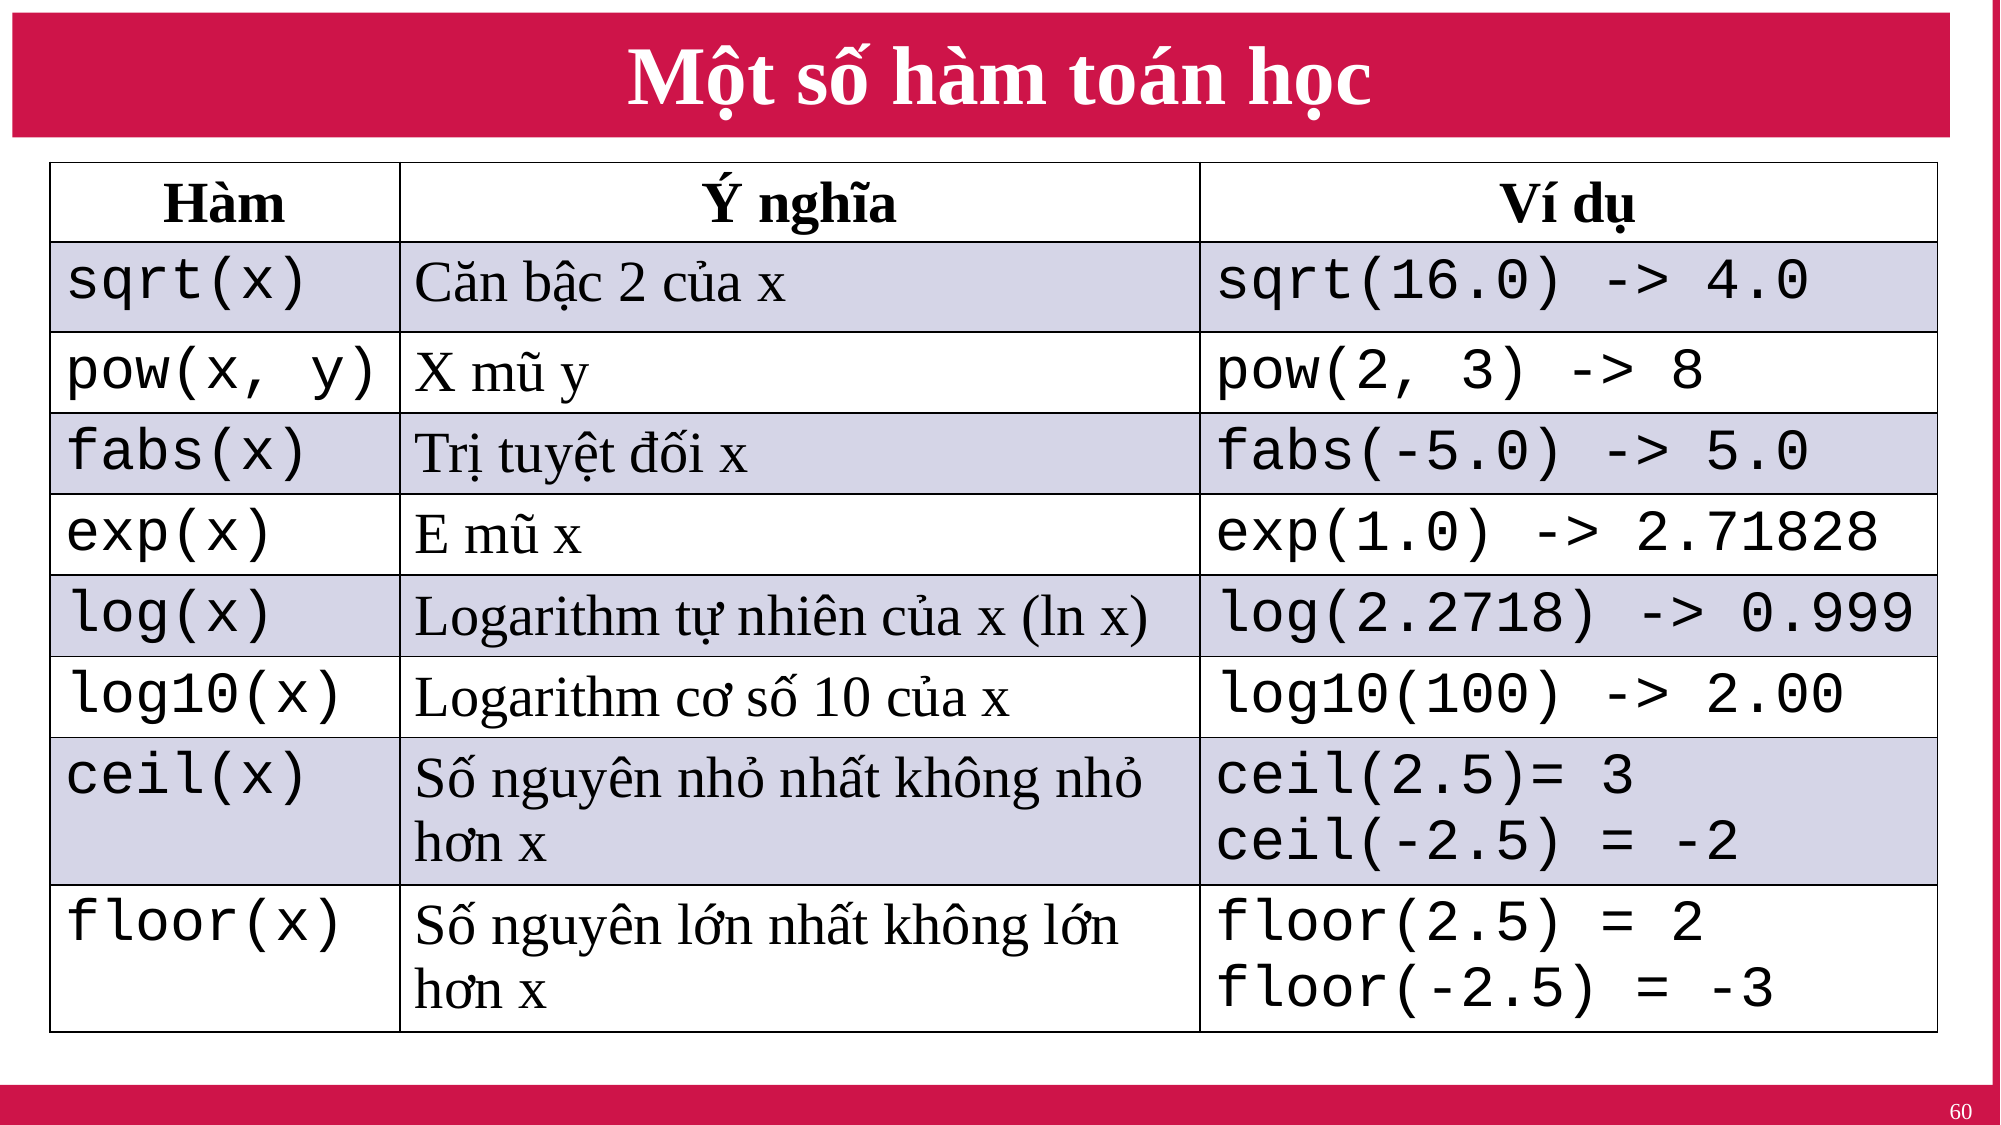

# Một số hàm toán học
| Hàm | Ý nghĩa | Ví dụ |
| --- | --- | --- |
| sqrt(x) | Căn bậc 2 của x | sqrt(16.0) -> 4.0 |
| pow(x, y) | X mũ y | pow(2, 3) -> 8 |
| fabs(x) | Trị tuyệt đối x | fabs(-5.0) -> 5.0 |
| exp(x) | E mũ x | exp(1.0) -> 2.71828 |
| log(x) | Logarithm tự nhiên của x (ln x) | log(2.2718) -> 0.999 |
| log10(x) | Logarithm cơ số 10 của x | log10(100) -> 2.00 |
| ceil(x) | Số nguyên nhỏ nhất không nhỏ hơn x | ceil(2.5)= 3 ceil(-2.5) = -2 |
| floor(x) | Số nguyên lớn nhất không lớn hơn x | floor(2.5) = 2 floor(-2.5) = -3 |
60